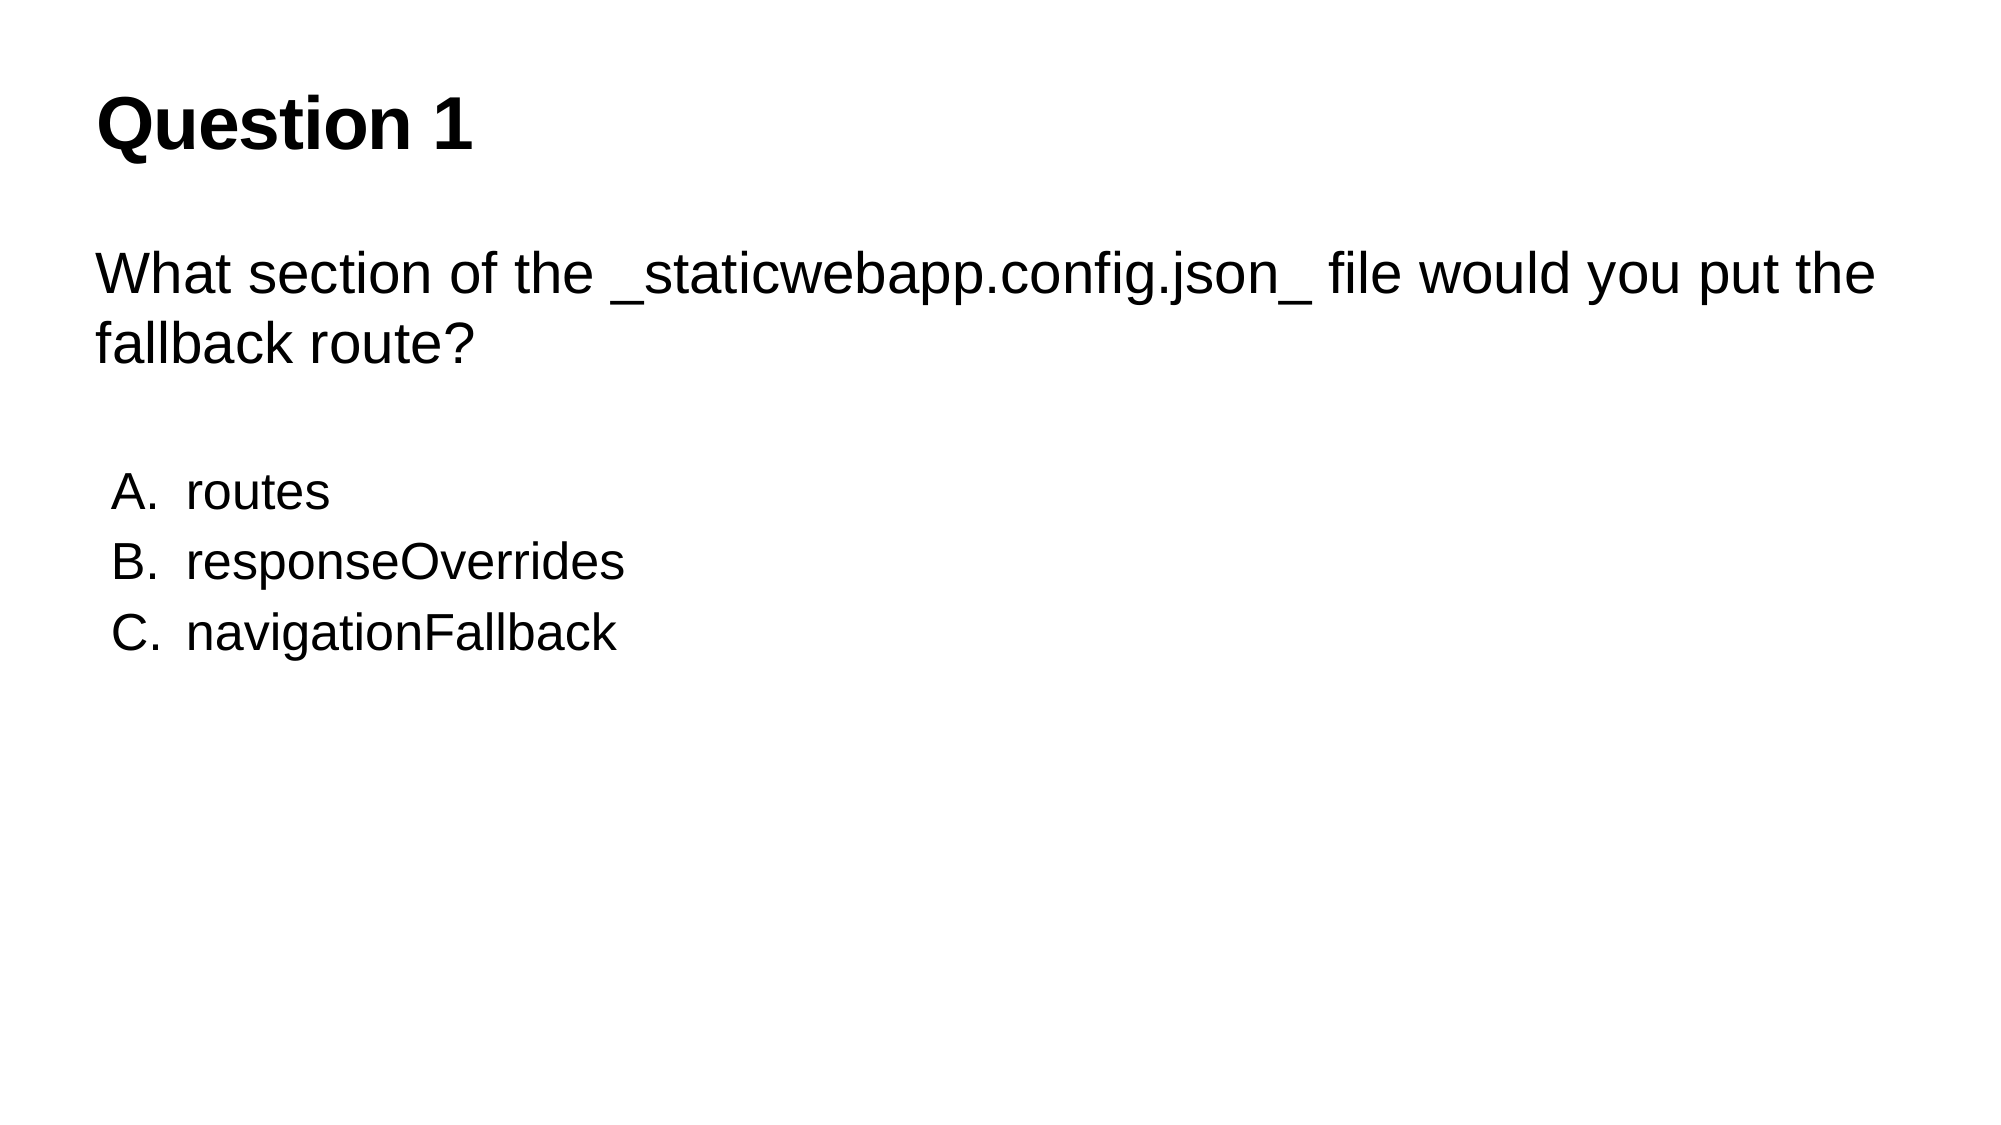

# Question 1
What section of the _staticwebapp.config.json_ file would you put the fallback route?
routes
responseOverrides
navigationFallback